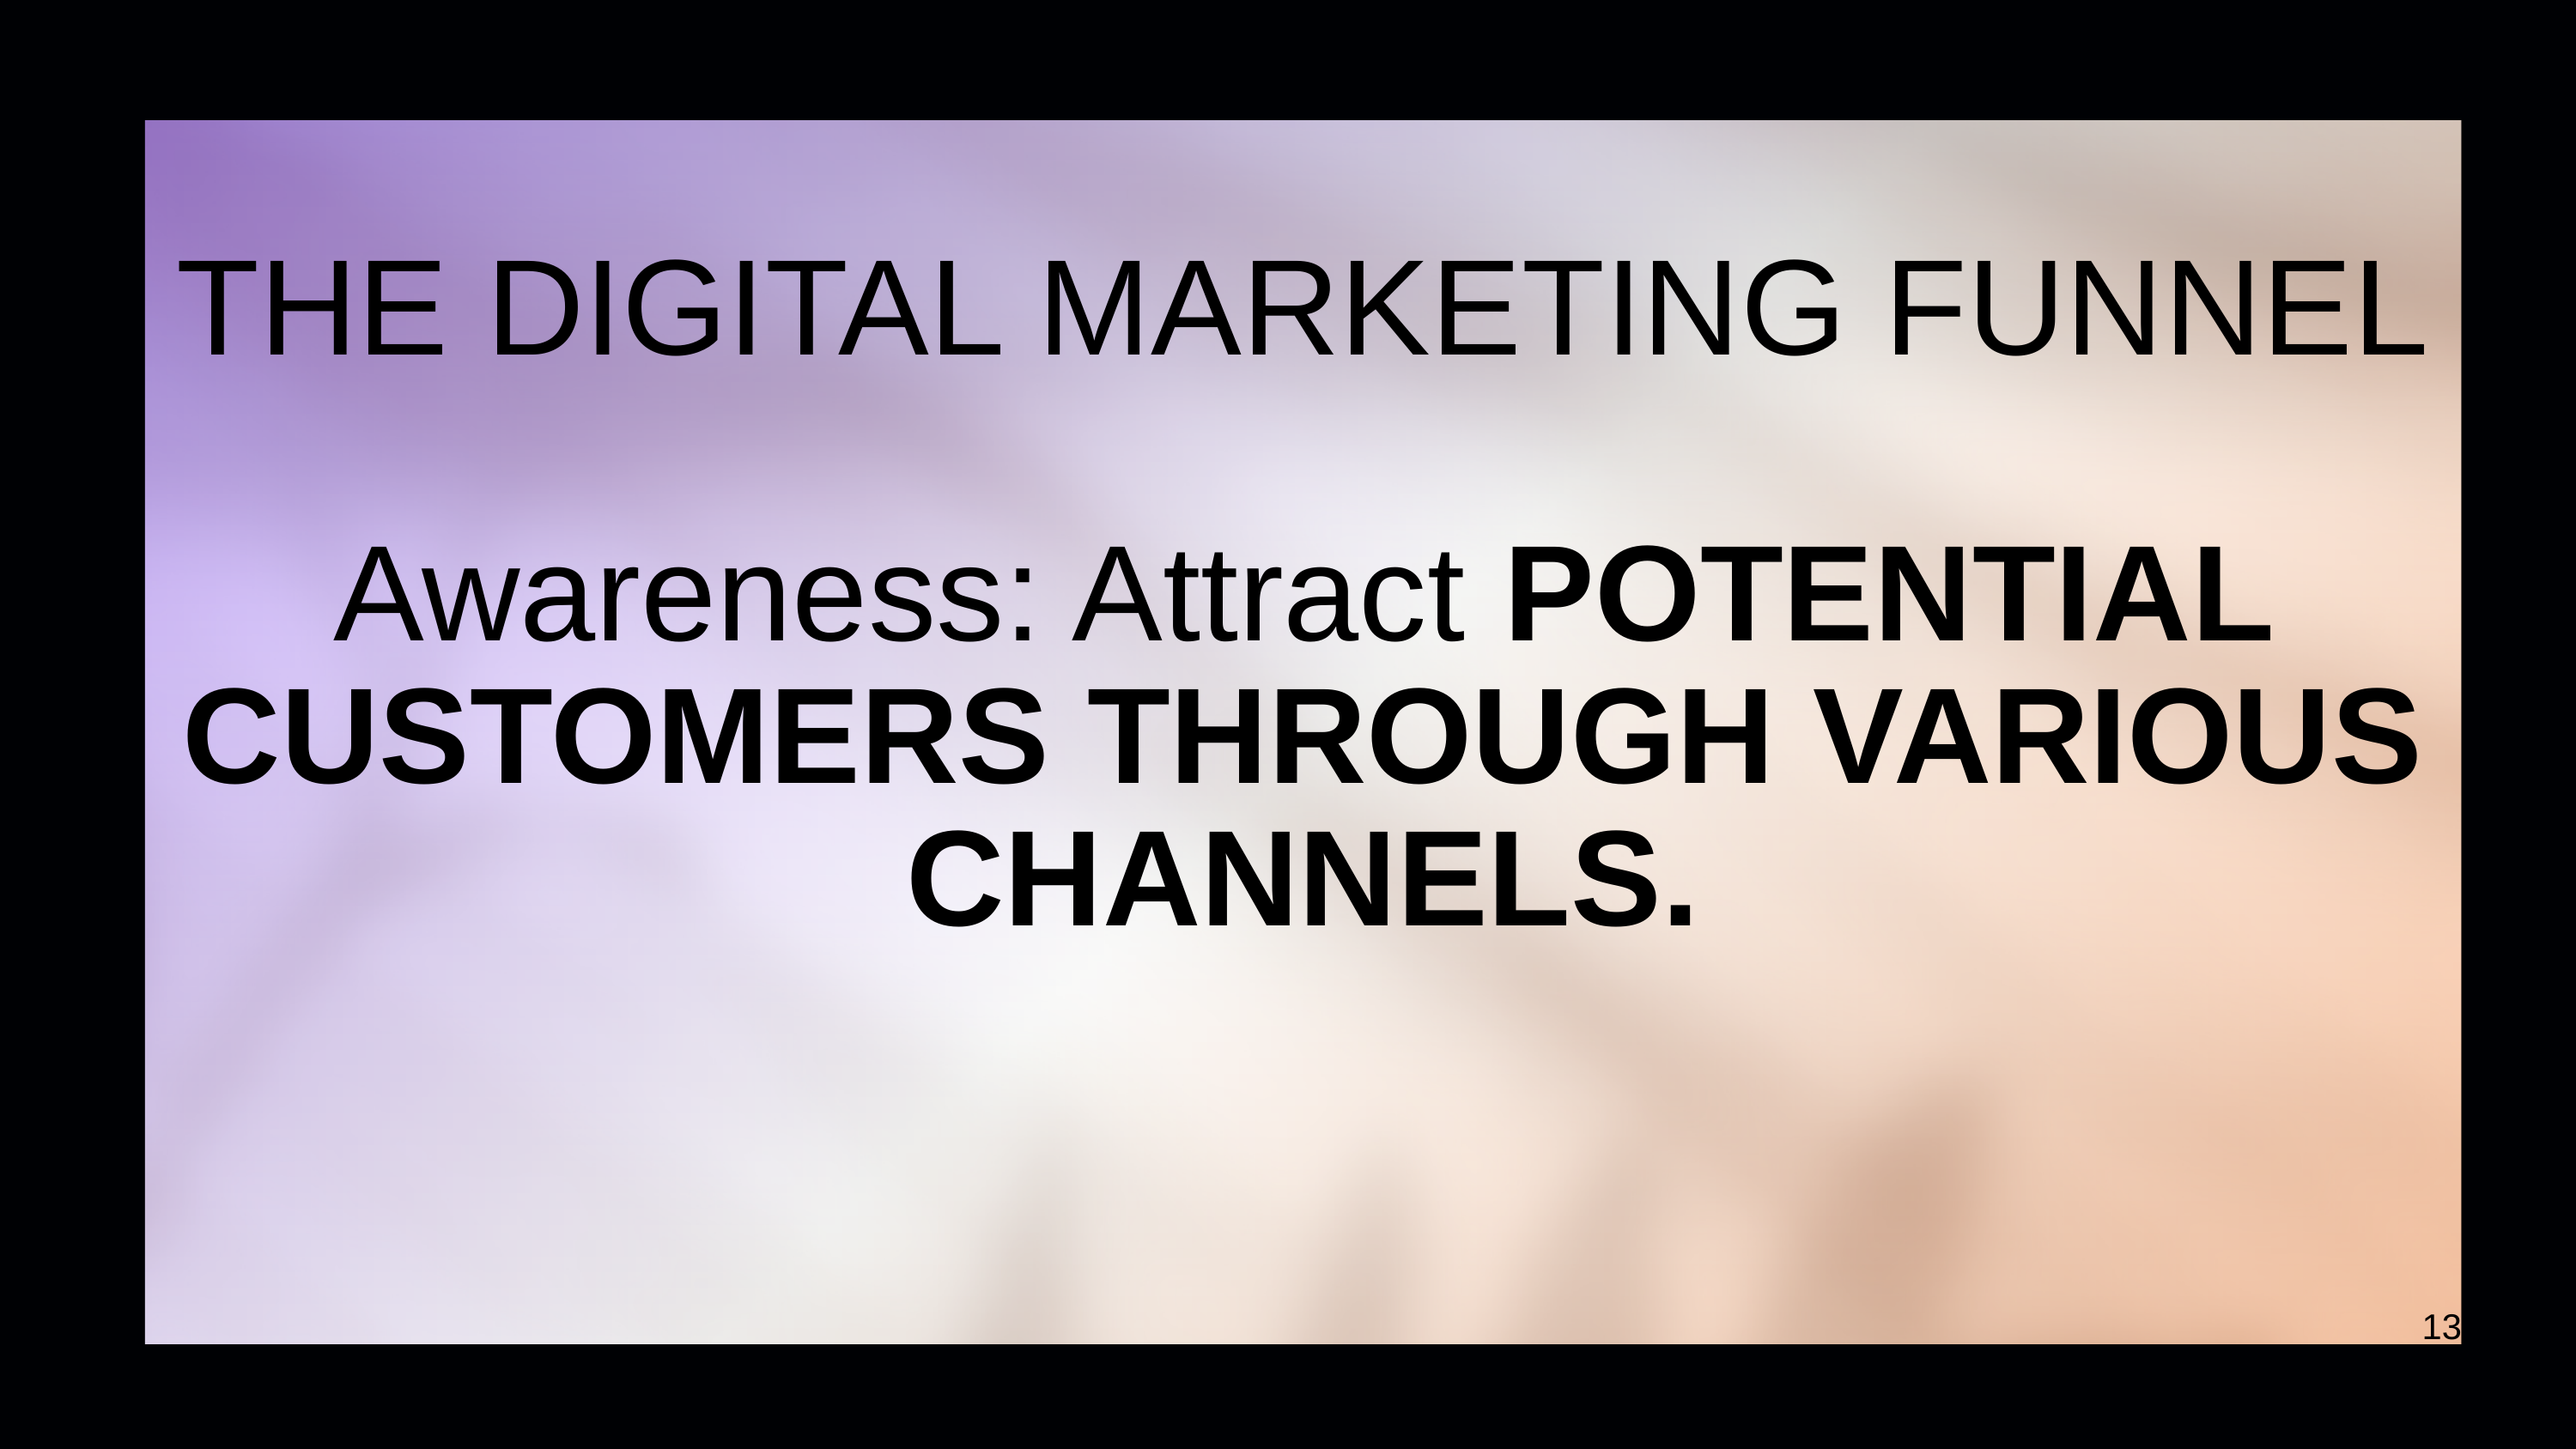

THE DIGITAL MARKETING FUNNEL

Awareness: Attract POTENTIAL CUSTOMERS THROUGH VARIOUS CHANNELS.

13